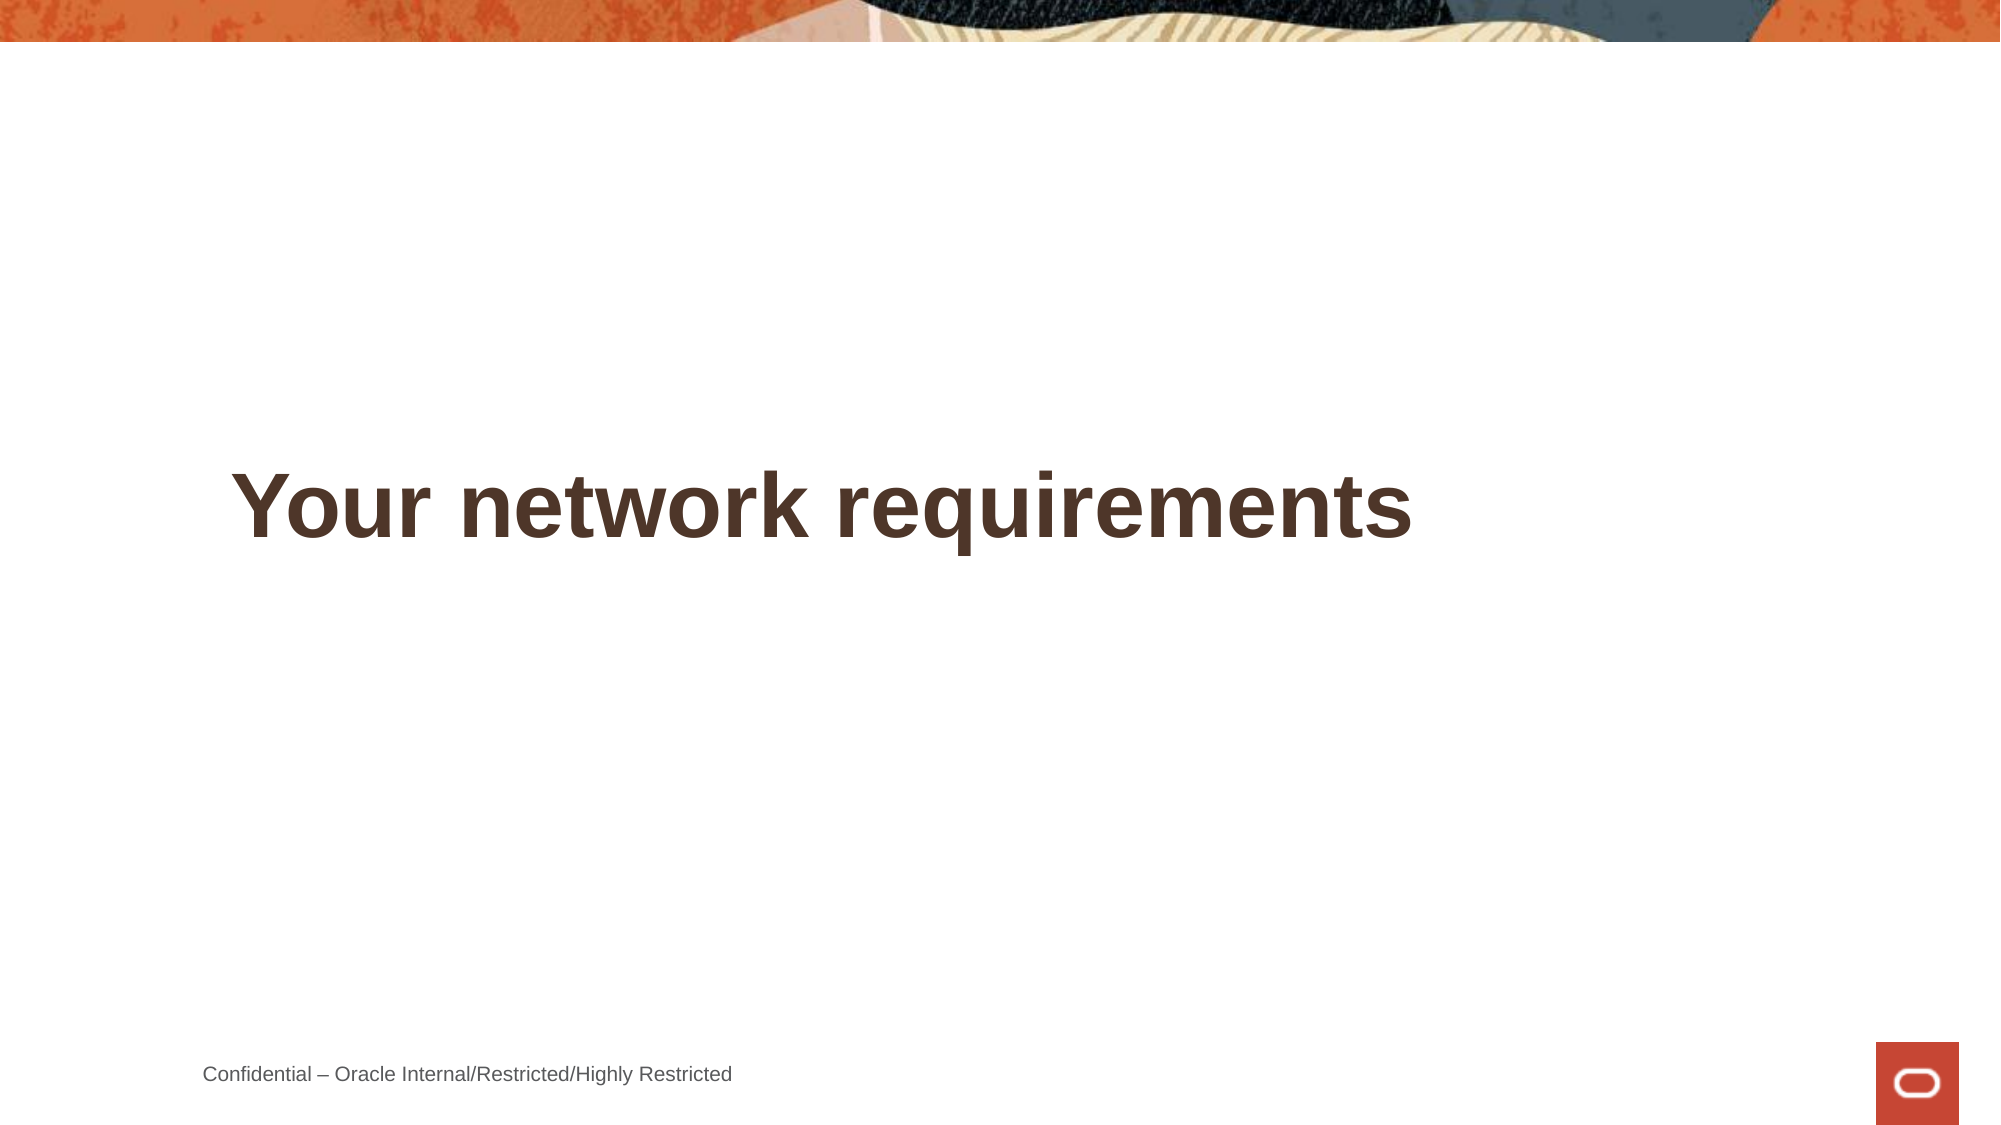

# Your network requirements
Confidential – Oracle Internal/Restricted/Highly Restricted